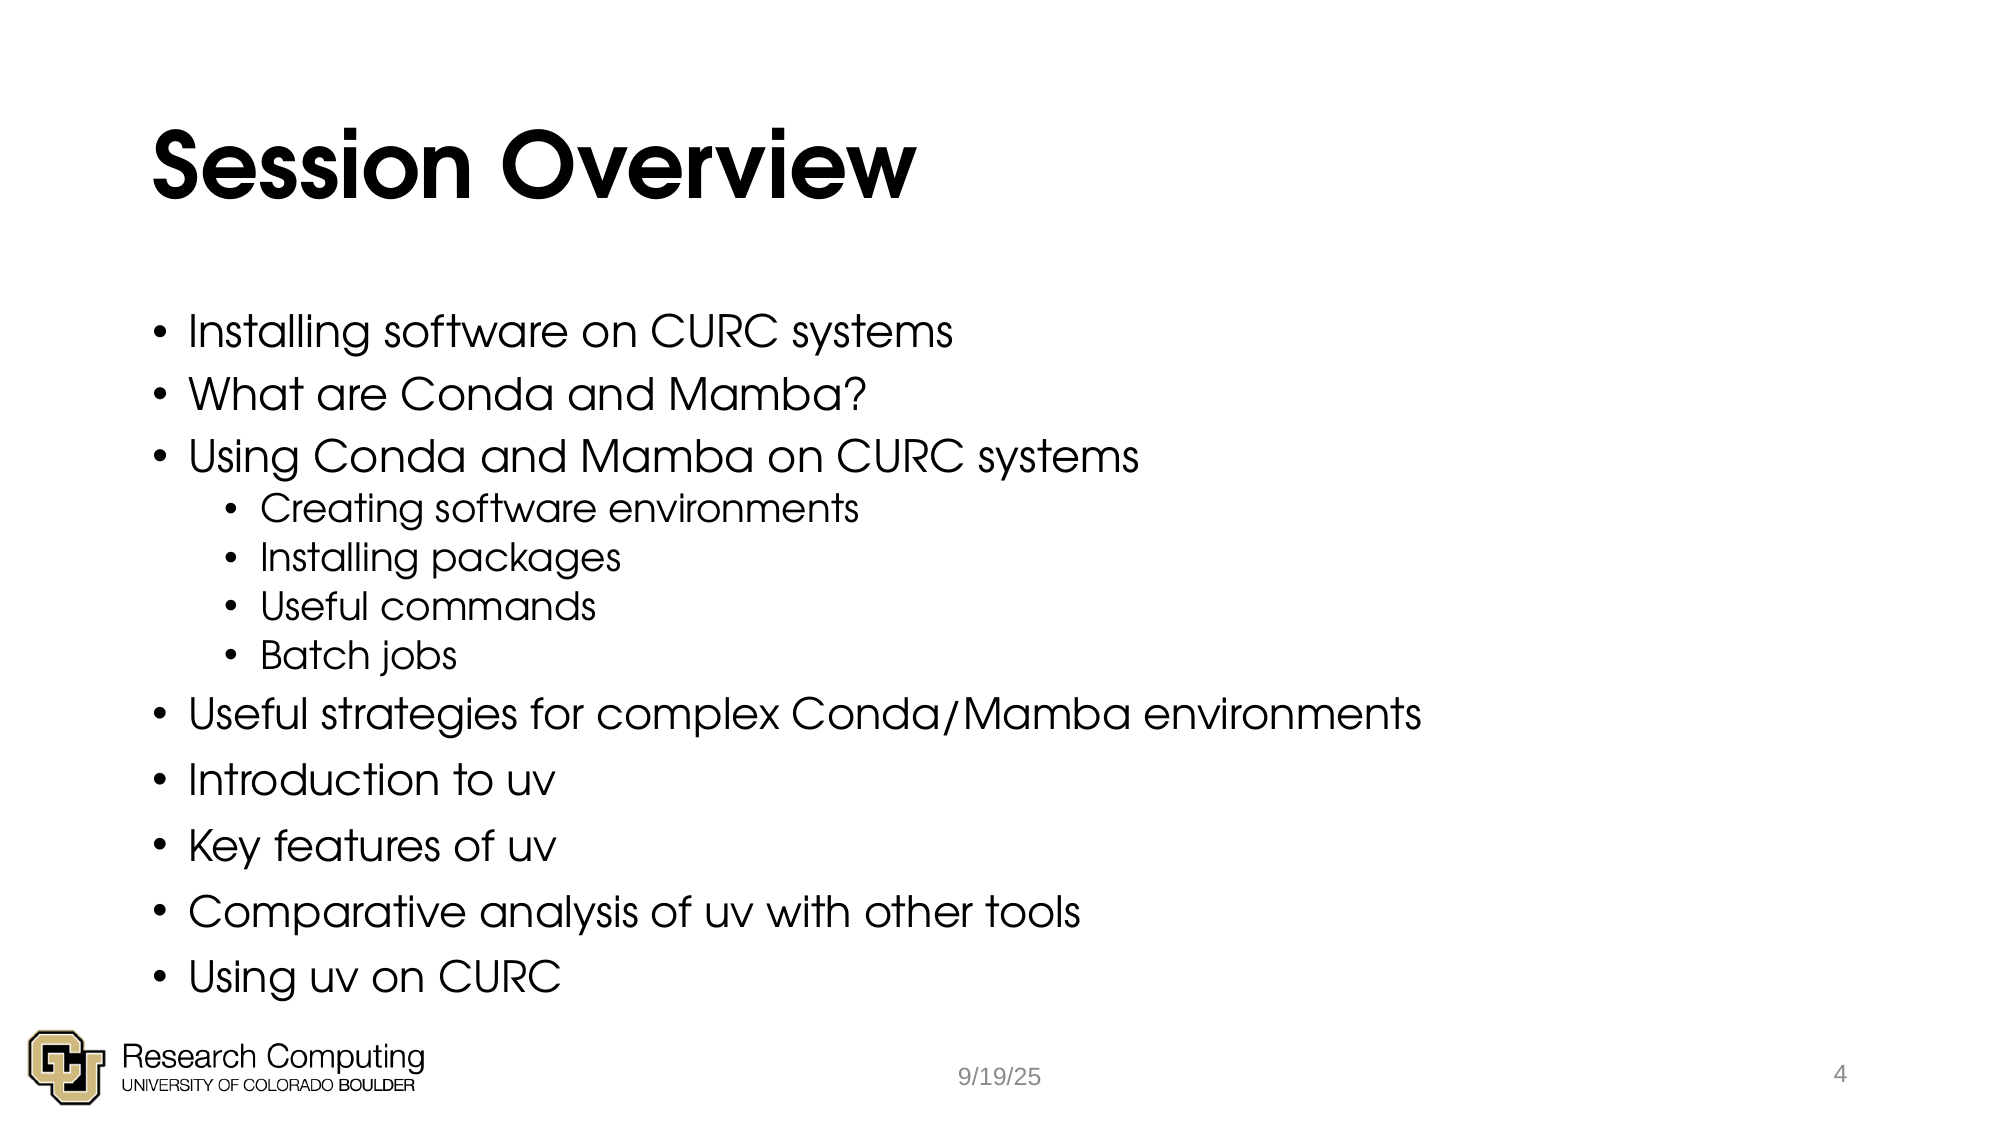

# Session Overview
Installing software on CURC systems
What are Conda and Mamba?
Using Conda and Mamba on CURC systems
Creating software environments
Installing packages
Useful commands
Batch jobs
Useful strategies for complex Conda/Mamba environments
Introduction to uv
Key features of uv
Comparative analysis of uv with other tools
Using uv on CURC

4
9/19/25